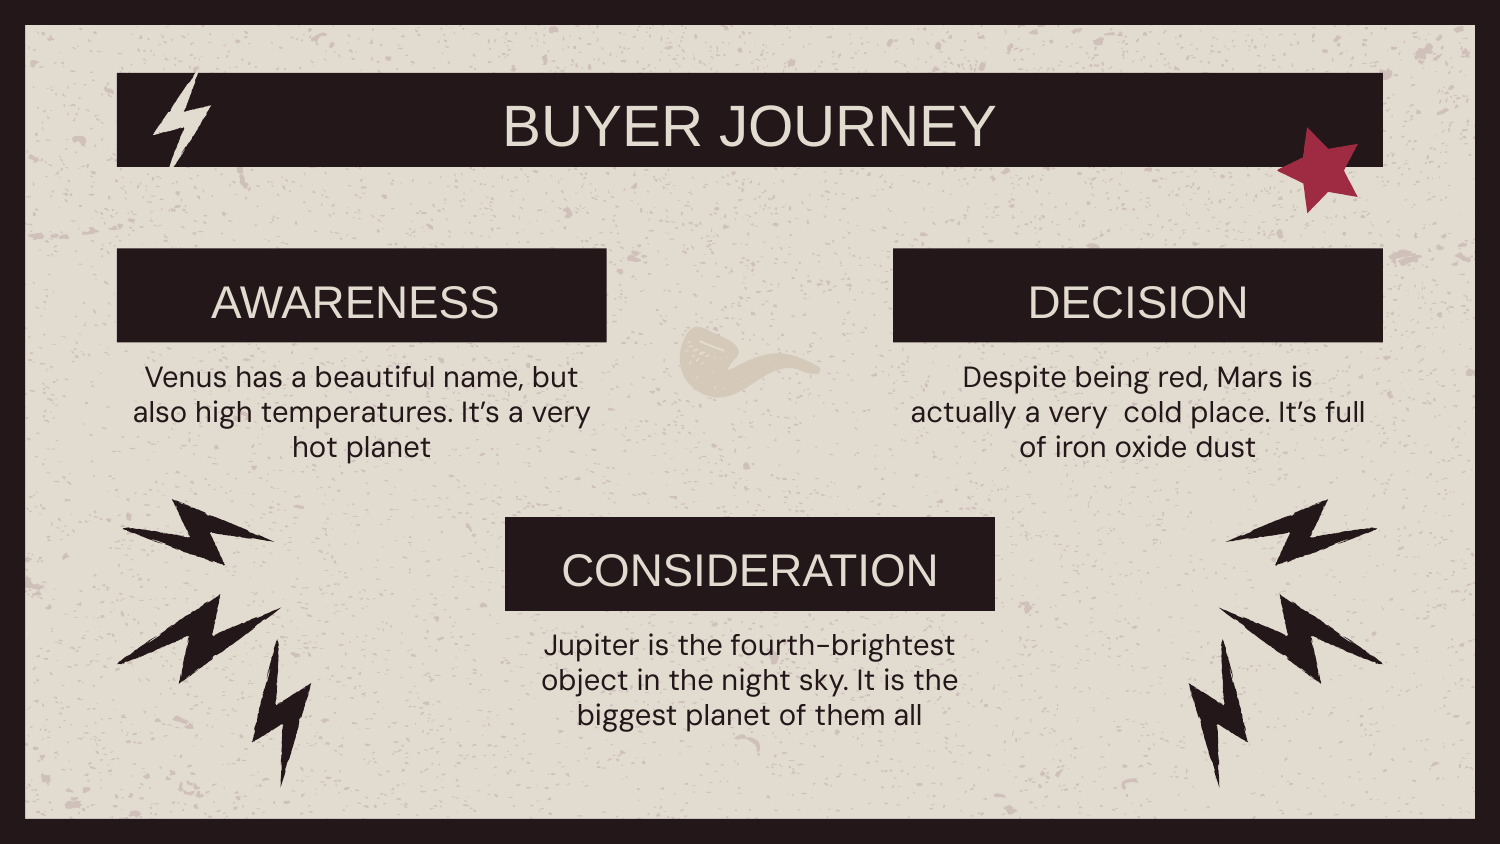

# BUYER JOURNEY

AWARENESS
DECISION

Venus has a beautiful name, but also high temperatures. It’s a very hot planet
Despite being red, Mars is actually a very  cold place. It’s full of iron oxide dust

CONSIDERATION
Jupiter is the fourth-brightest object in the night sky. It is the biggest planet of them all